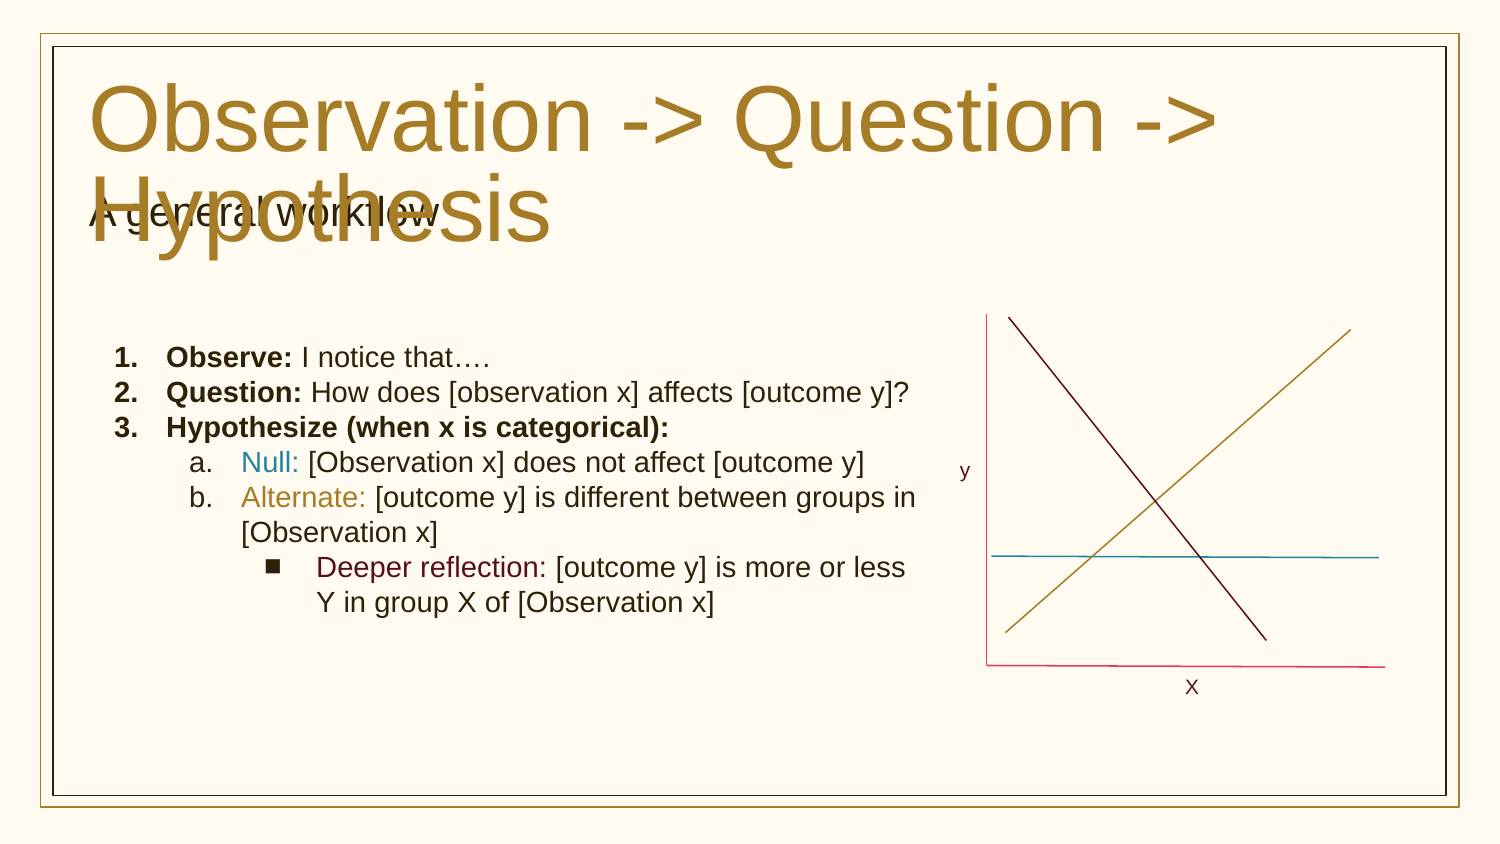

# Observation -> Question -> Hypothesis
A general workflow
Observe: I notice that….
Question: How does [observation x] affects [outcome y]?
Hypothesize (when x is categorical):
Null: [Observation x] does not affect [outcome y]
Alternate: [outcome y] is different between groups in [Observation x]
Deeper reflection: [outcome y] is more or less Y in group X of [Observation x]
y
X